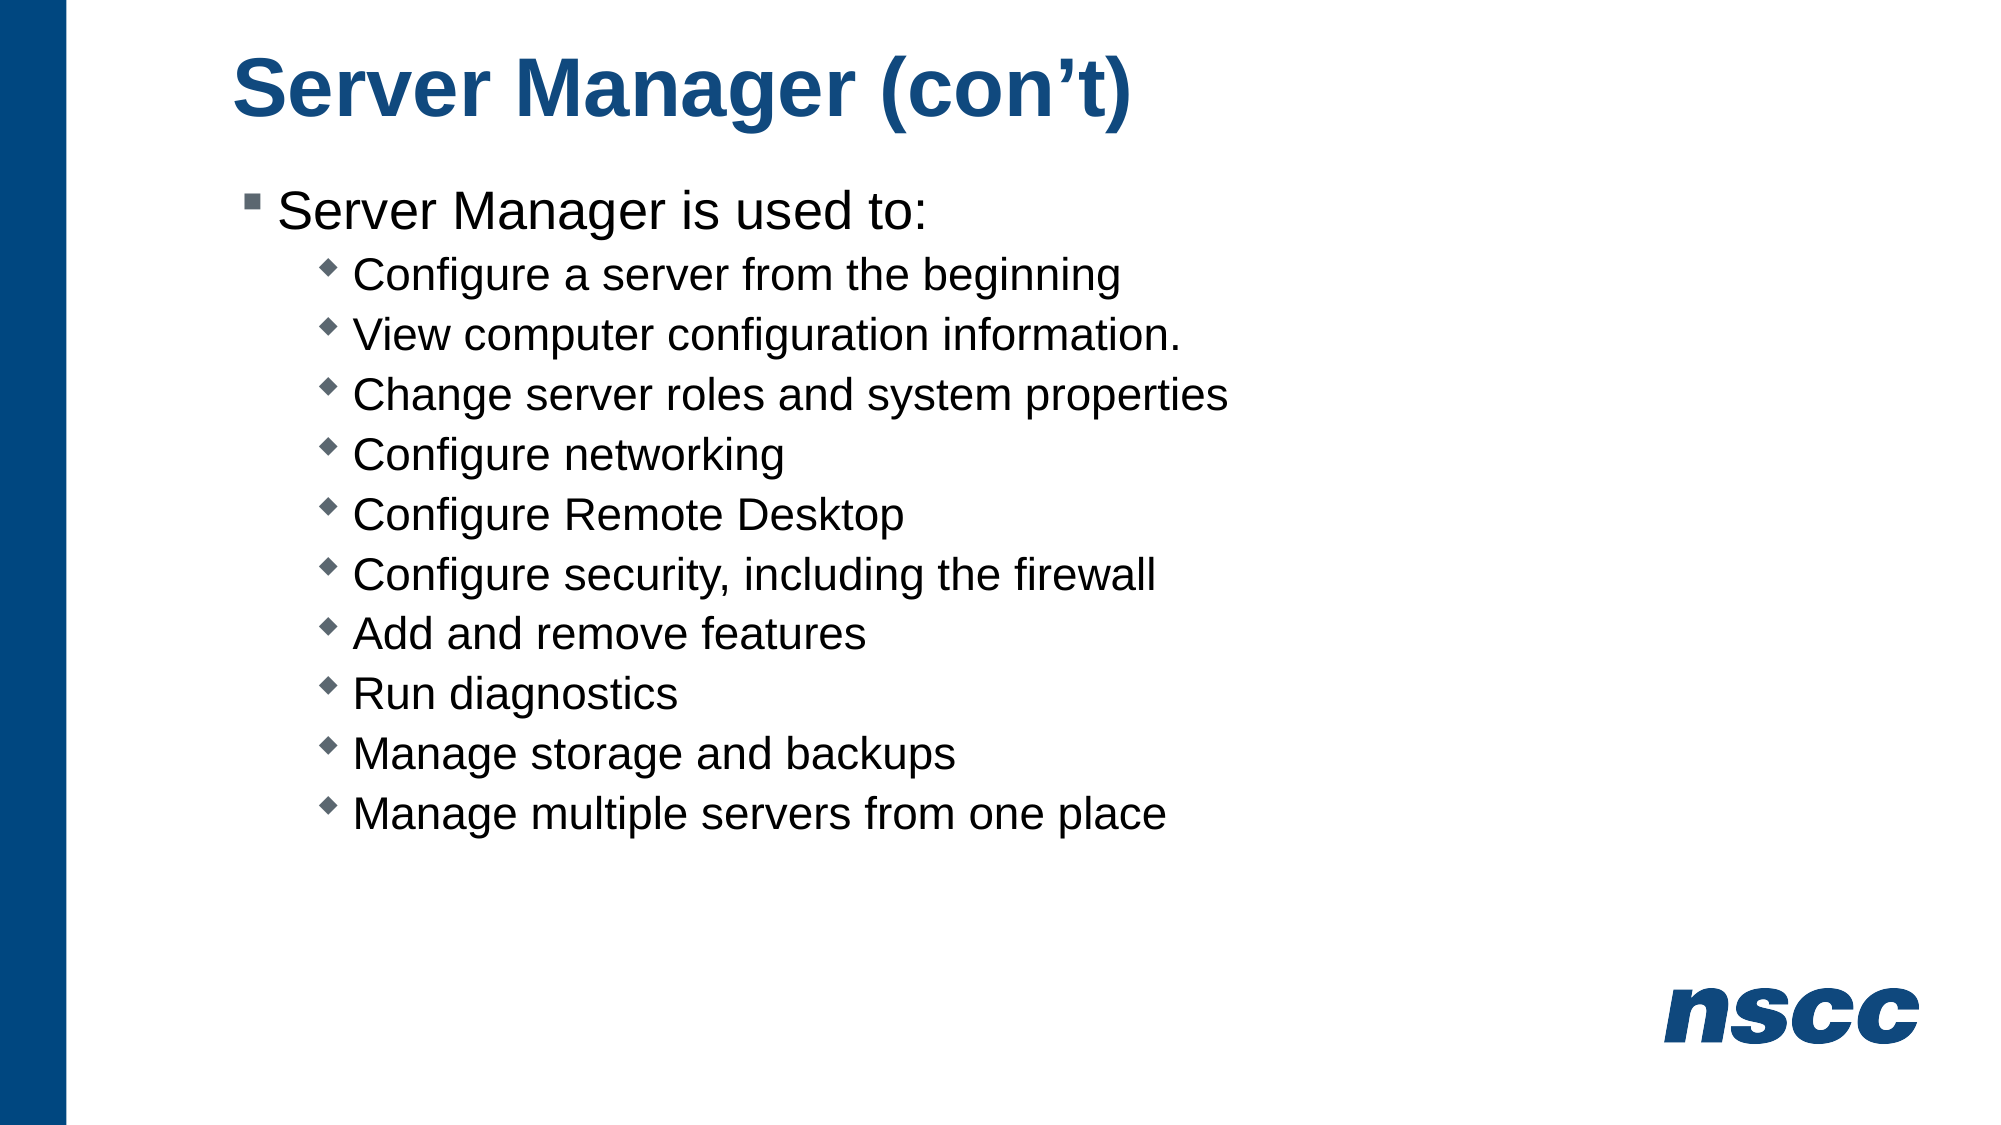

# Server Manager (con’t)
Server Manager is used to:
Configure a server from the beginning
View computer configuration information.
Change server roles and system properties
Configure networking
Configure Remote Desktop
Configure security, including the firewall
Add and remove features
Run diagnostics
Manage storage and backups
Manage multiple servers from one place